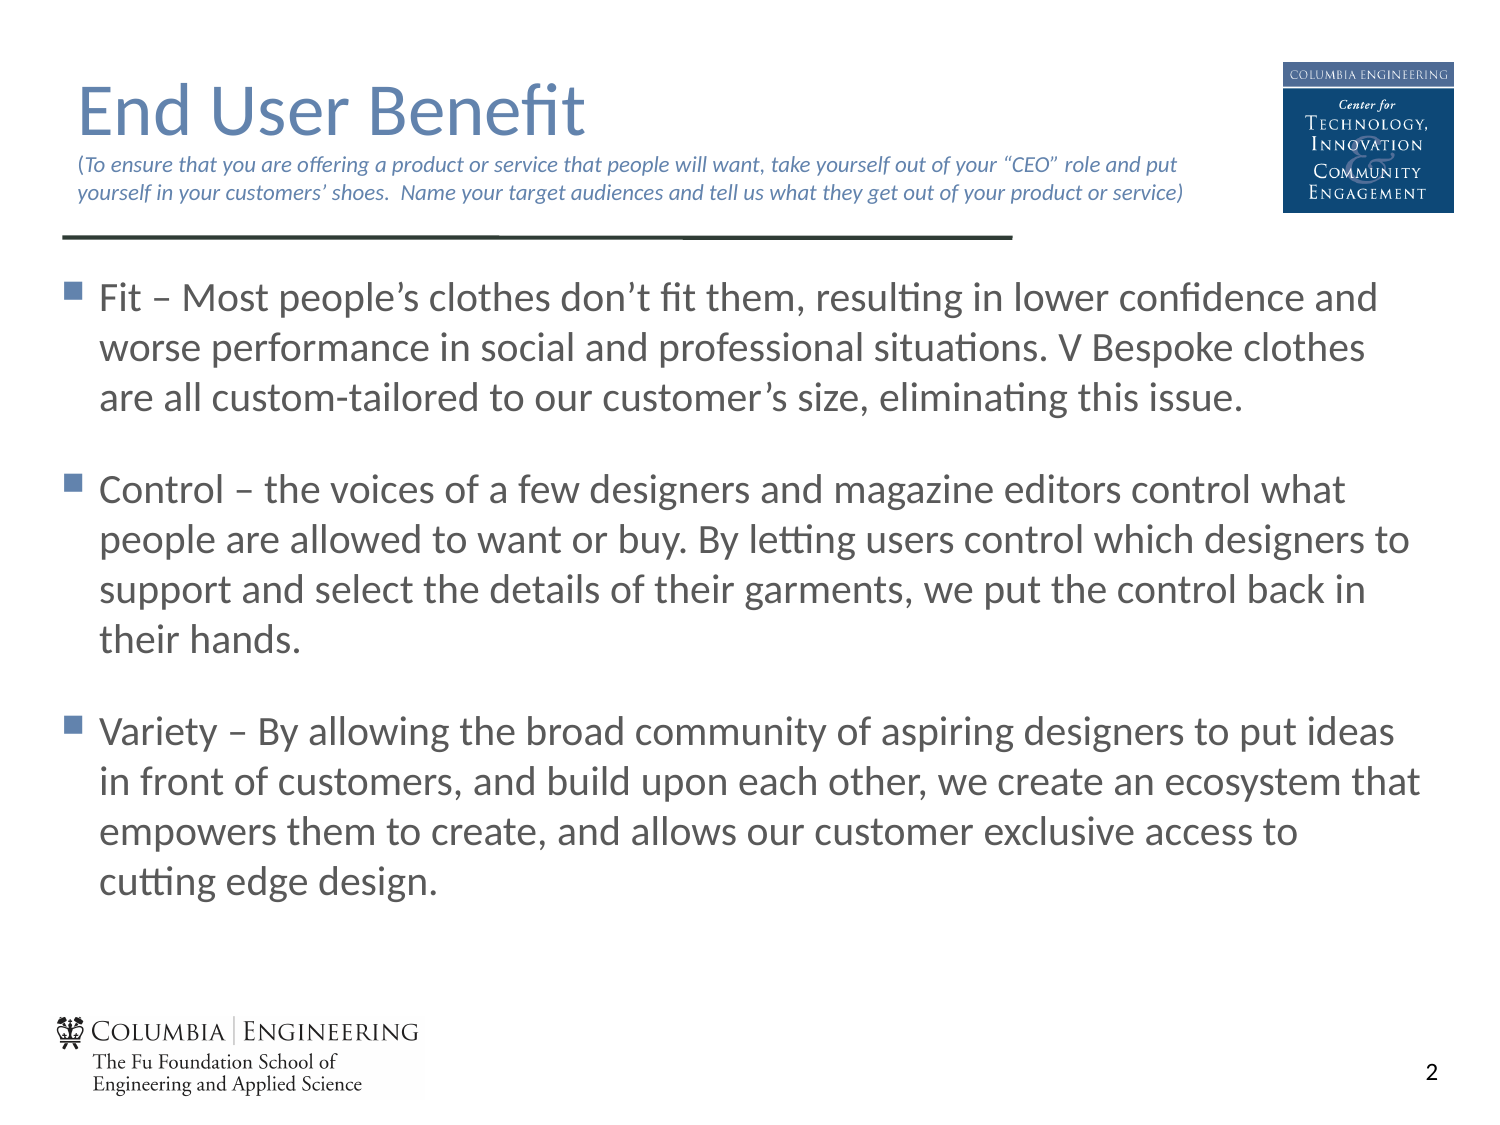

# End User Benefit (To ensure that you are offering a product or service that people will want, take yourself out of your “CEO” role and put yourself in your customers’ shoes.  Name your target audiences and tell us what they get out of your product or service)
Fit – Most people’s clothes don’t fit them, resulting in lower confidence and worse performance in social and professional situations. V Bespoke clothes are all custom-tailored to our customer’s size, eliminating this issue.
Control – the voices of a few designers and magazine editors control what people are allowed to want or buy. By letting users control which designers to support and select the details of their garments, we put the control back in their hands.
Variety – By allowing the broad community of aspiring designers to put ideas in front of customers, and build upon each other, we create an ecosystem that empowers them to create, and allows our customer exclusive access to cutting edge design.
2